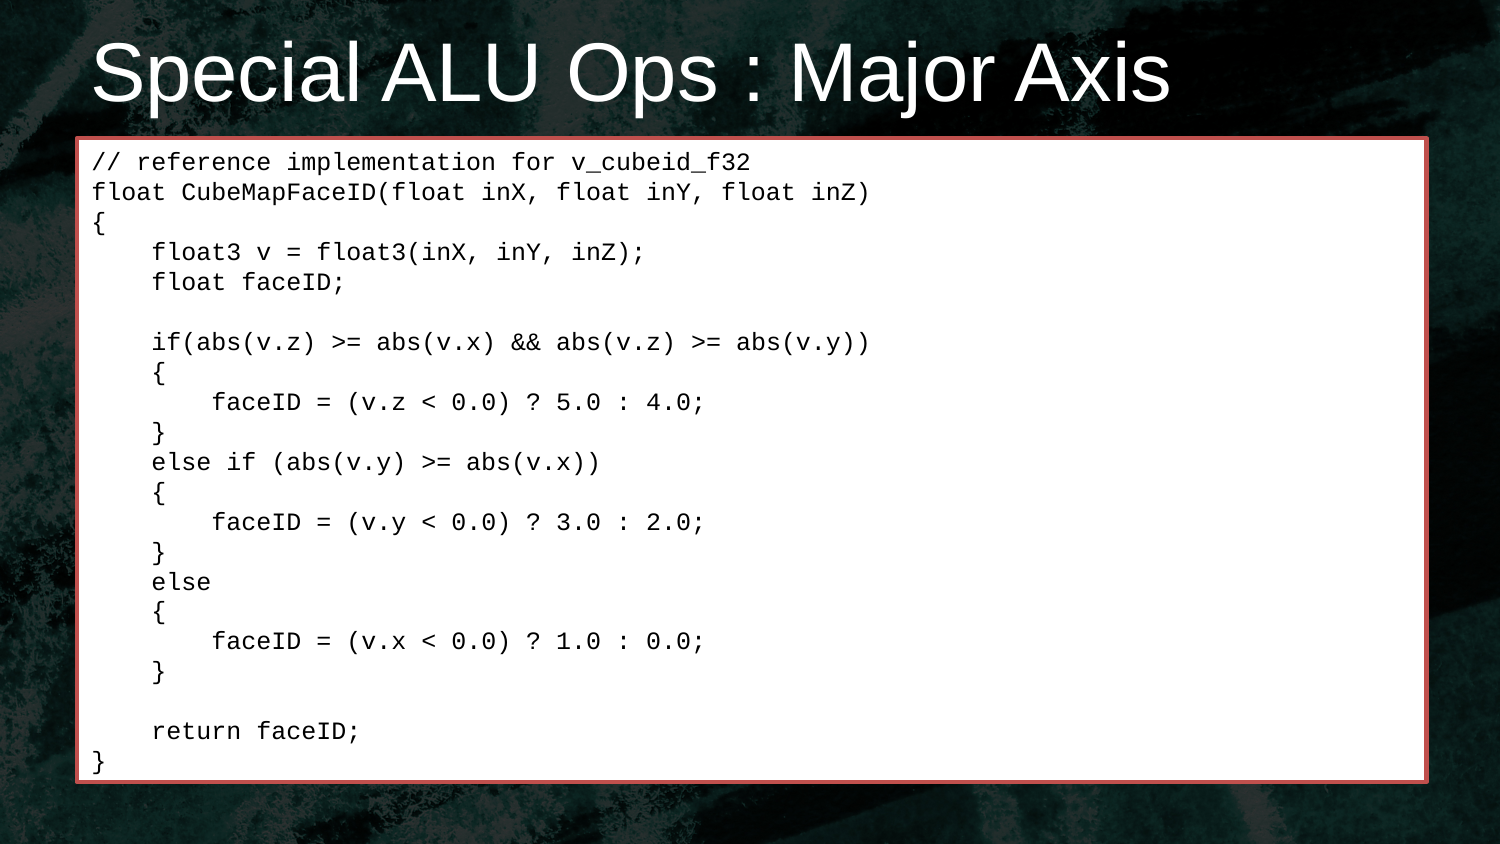

# Special ALU Ops : Major Axis
// reference implementation for v_cubeid_f32
float CubeMapFaceID(float inX, float inY, float inZ)
{
    float3 v = float3(inX, inY, inZ);
    float faceID;

    if(abs(v.z) >= abs(v.x) && abs(v.z) >= abs(v.y))
    {
        faceID = (v.z < 0.0) ? 5.0 : 4.0;
    }
    else if (abs(v.y) >= abs(v.x))
    {
        faceID = (v.y < 0.0) ? 3.0 : 2.0;
    }
    else
    {
        faceID = (v.x < 0.0) ? 1.0 : 0.0;
    }

    return faceID;
}